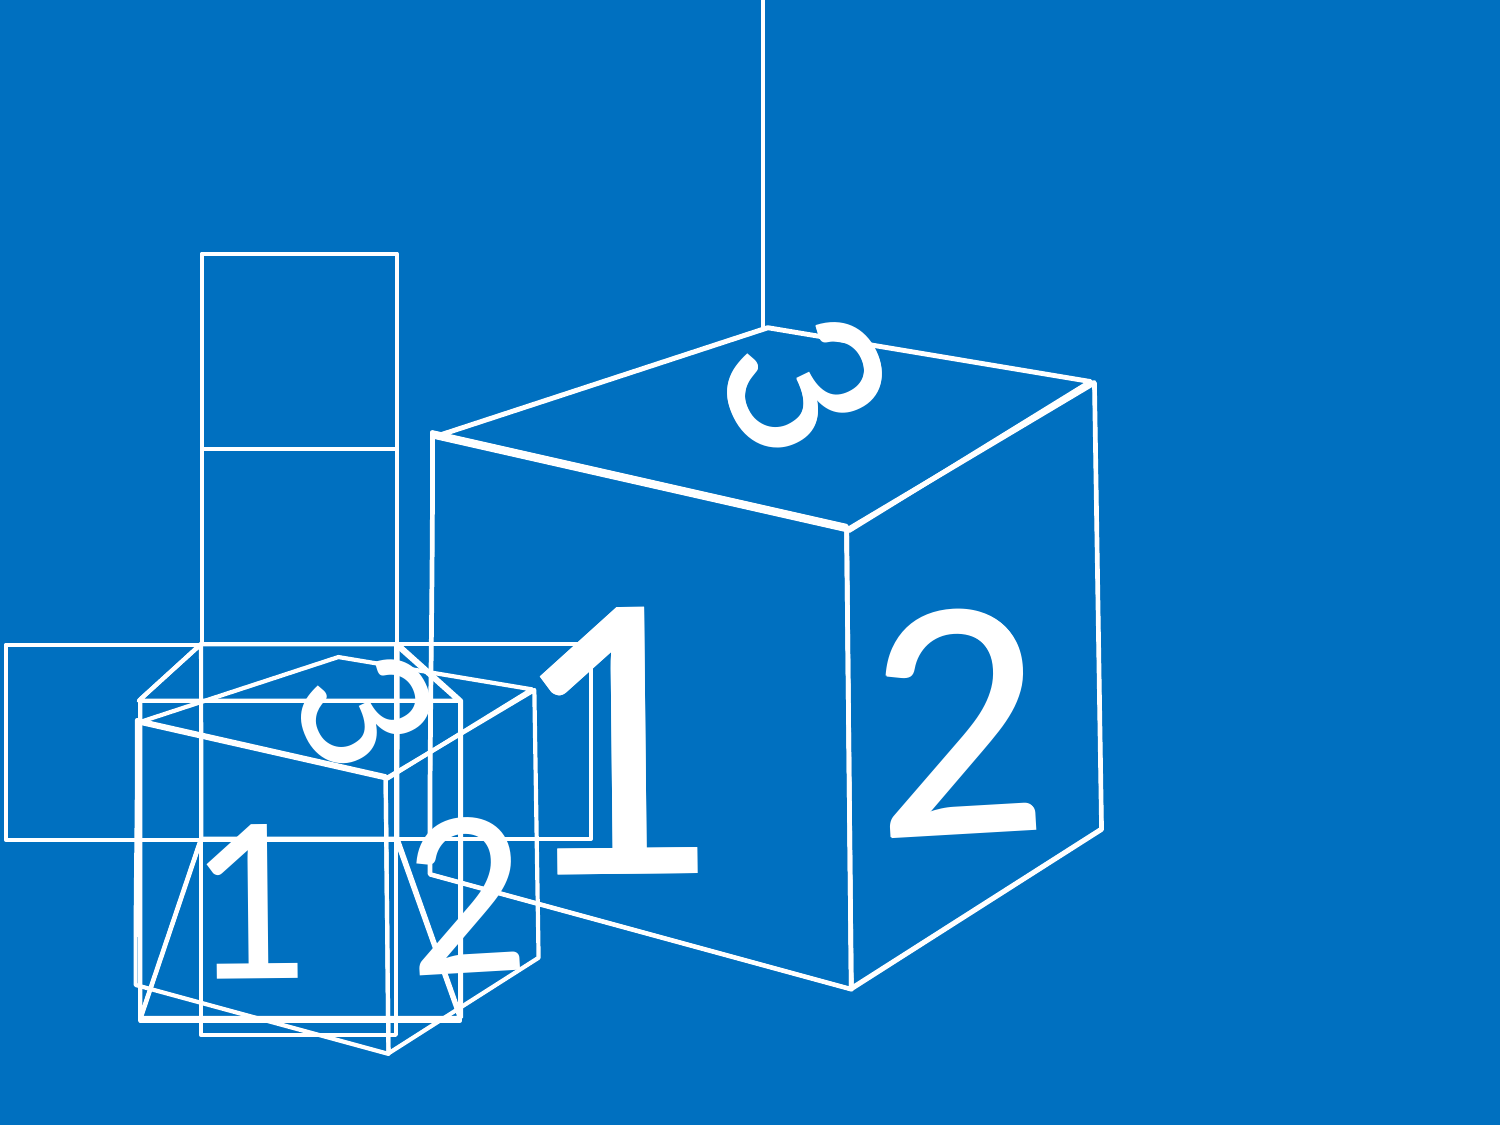

3
3

1
2

1
2
3

2
1